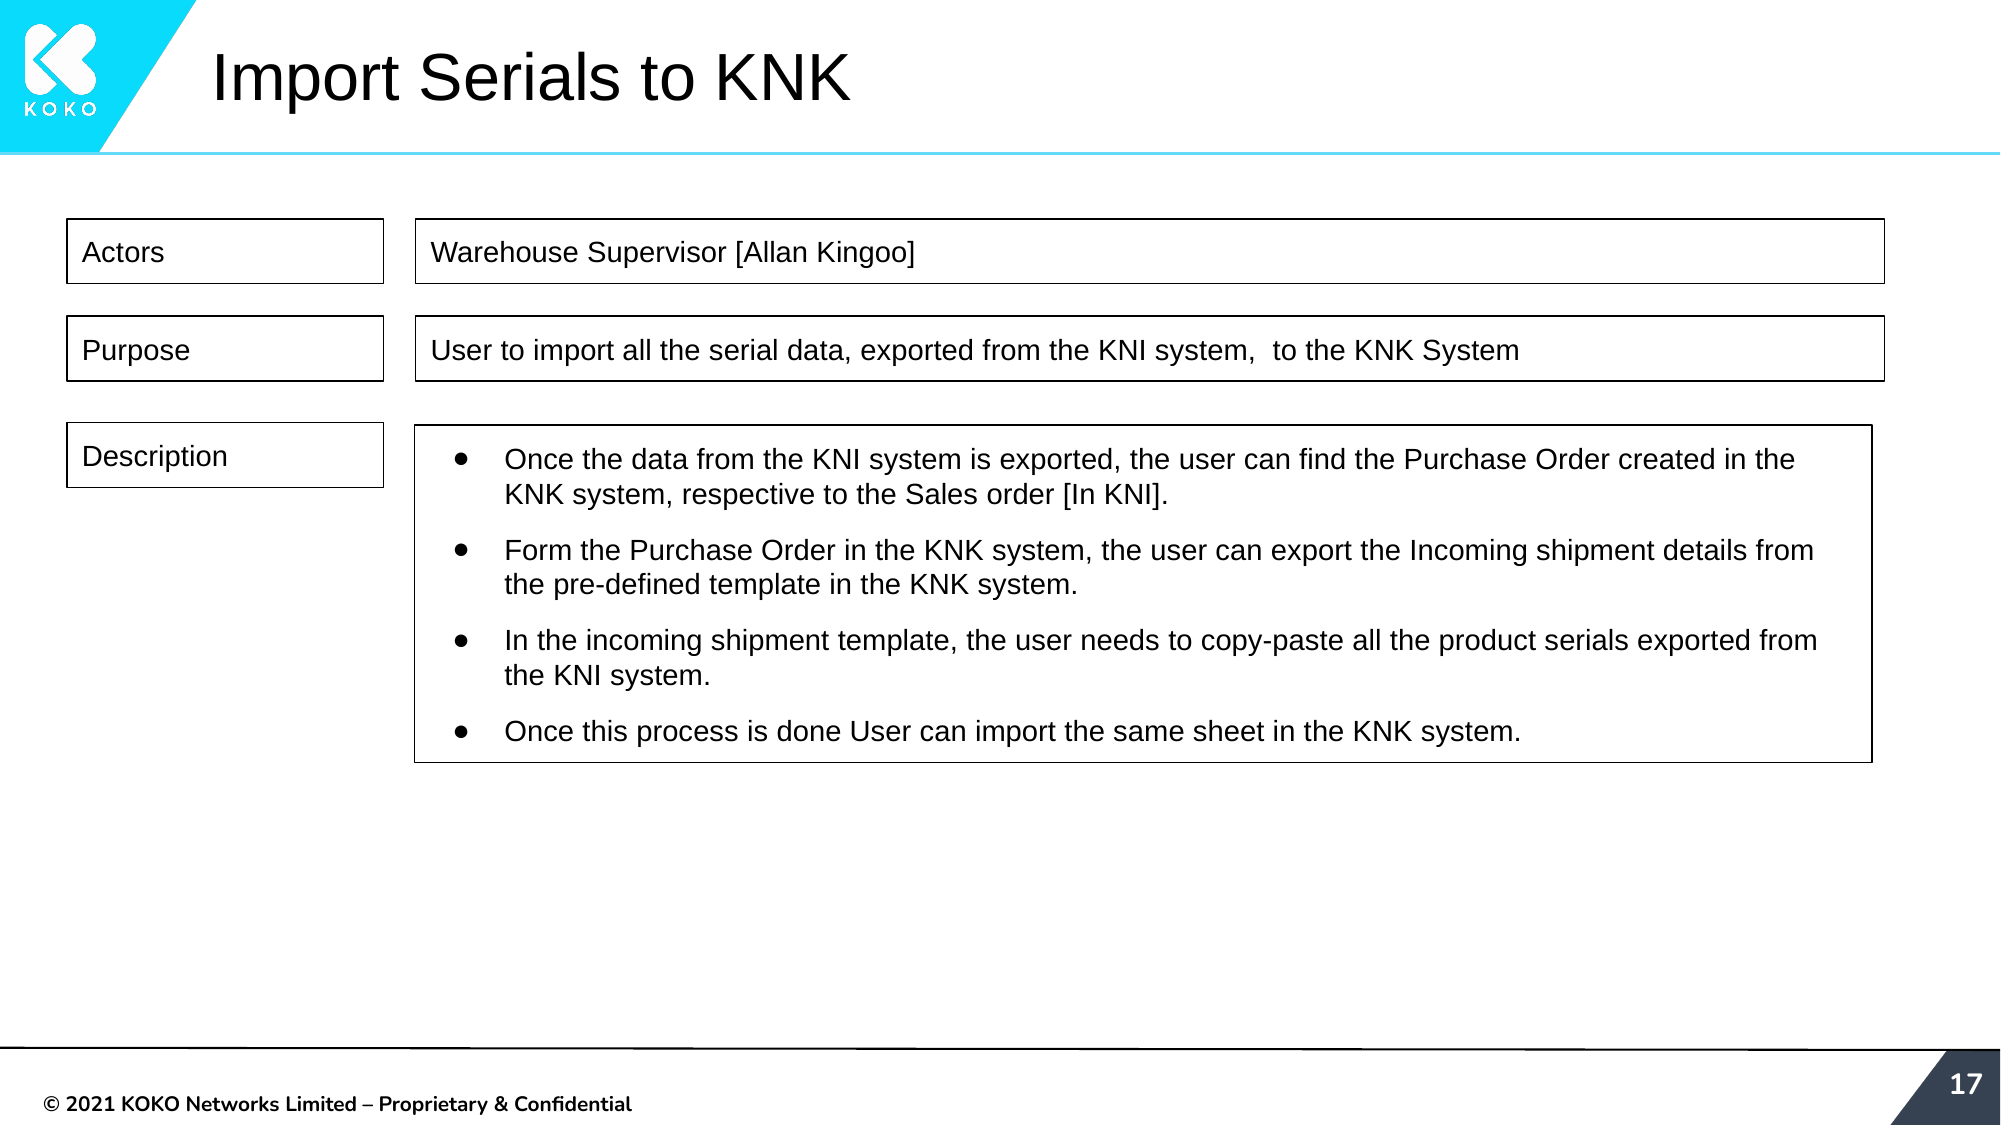

# Import Serials to KNK
Actors
Warehouse Supervisor [Allan Kingoo]
Purpose
User to import all the serial data, exported from the KNI system,  to the KNK System
Description
Once the data from the KNI system is exported, the user can find the Purchase Order created in the KNK system, respective to the Sales order [In KNI].
Form the Purchase Order in the KNK system, the user can export the Incoming shipment details from the pre-defined template in the KNK system.
In the incoming shipment template, the user needs to copy-paste all the product serials exported from the KNI system.
Once this process is done User can import the same sheet in the KNK system.
17